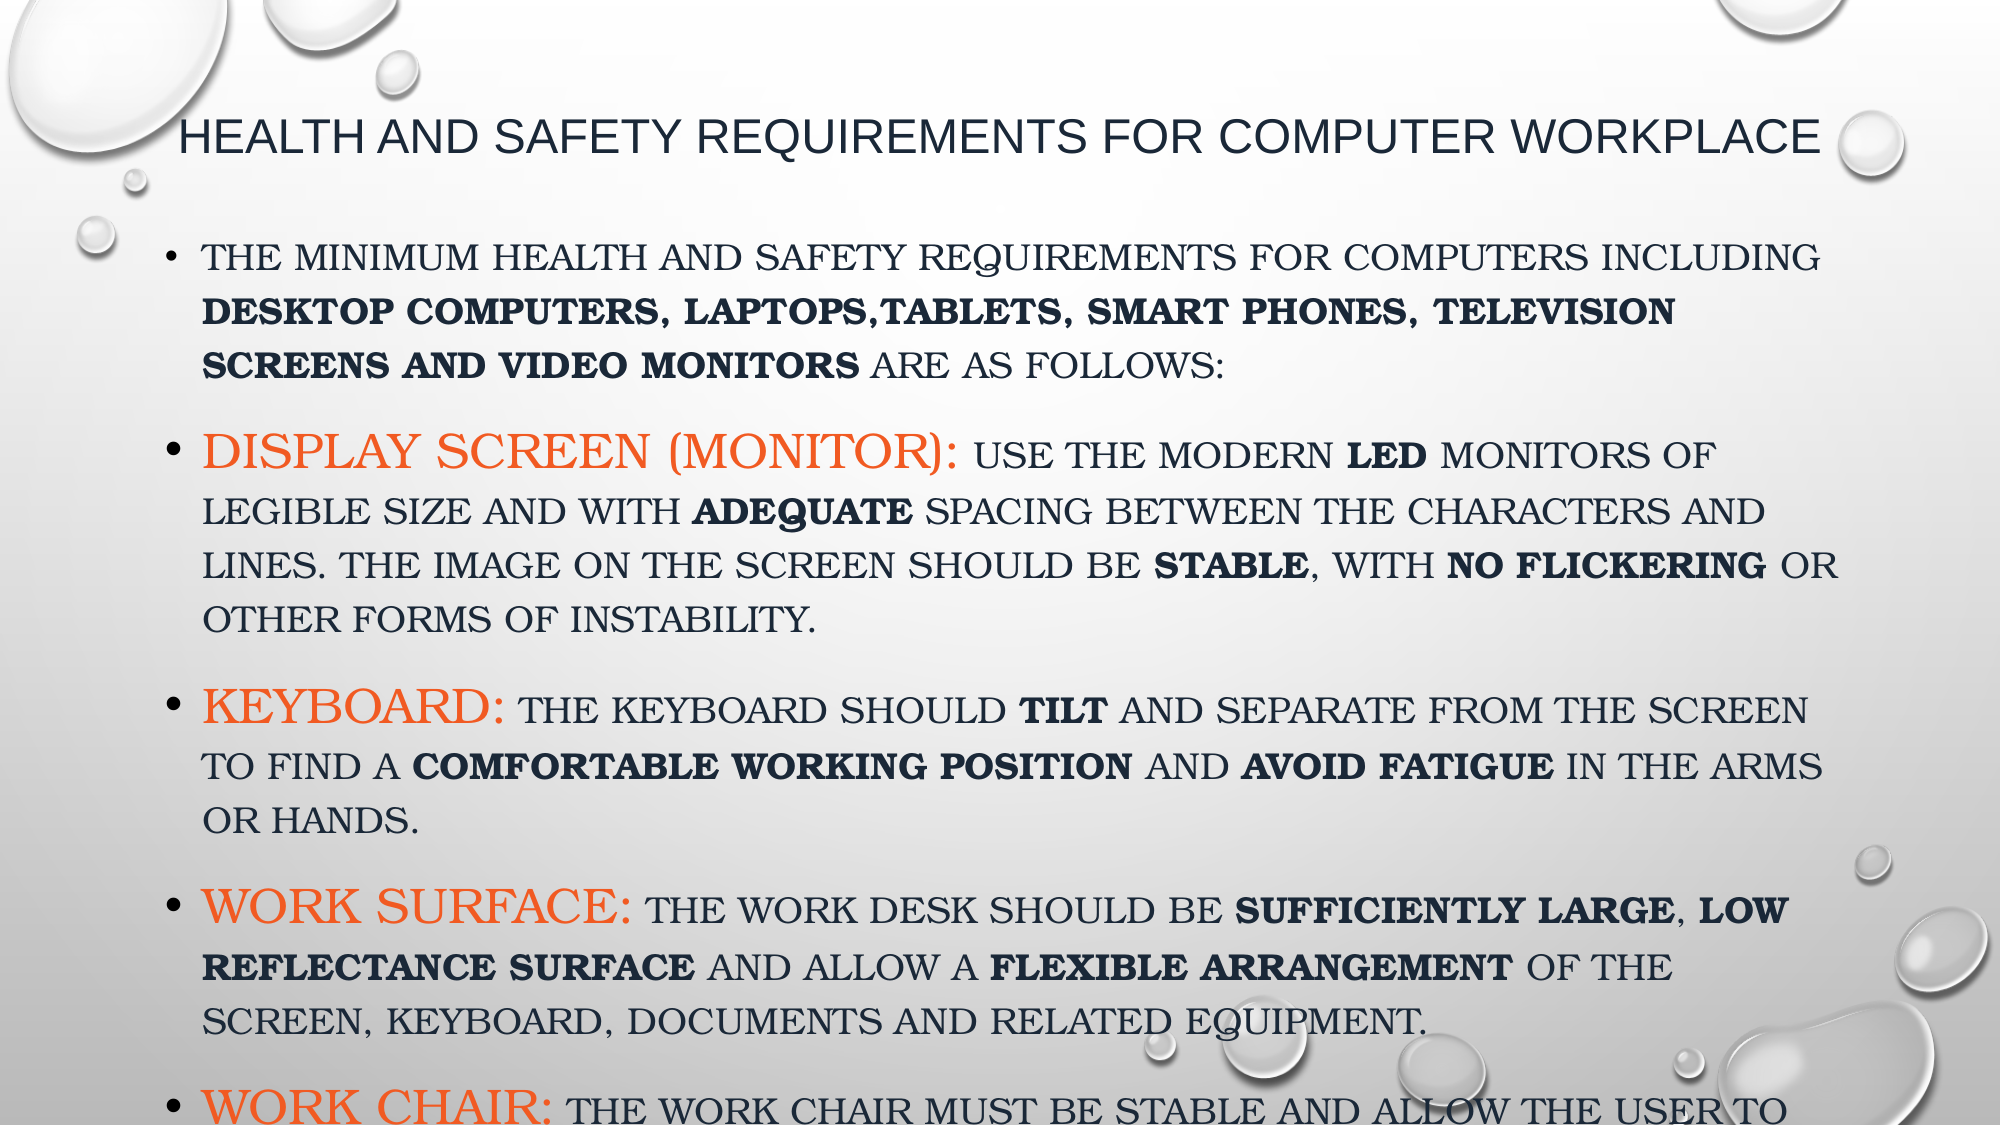

# Health and safety requirements for computer workplace
The minimum health and safety requirements for computers including Desktop computers, Laptops,Tablets, Smart phones, Television screens and Video monitors are as follows:
Display Screen (Monitor): Use the modern LED monitors of legible size and with adequate spacing between the characters and lines. The image on the screen should be stable, with no flickering or other forms of instability.
Keyboard: The keyboard should tilt and separate from the screen to find a comfortable working position and avoid fatigue in the arms or hands.
Work Surface: The work desk should be sufficiently large, low reflectance surface and allow a flexible arrangement of the screen, keyboard, documents and related equipment.
Work Chair: The work chair must be stable and allow the user to move easily and find a comfortable position.